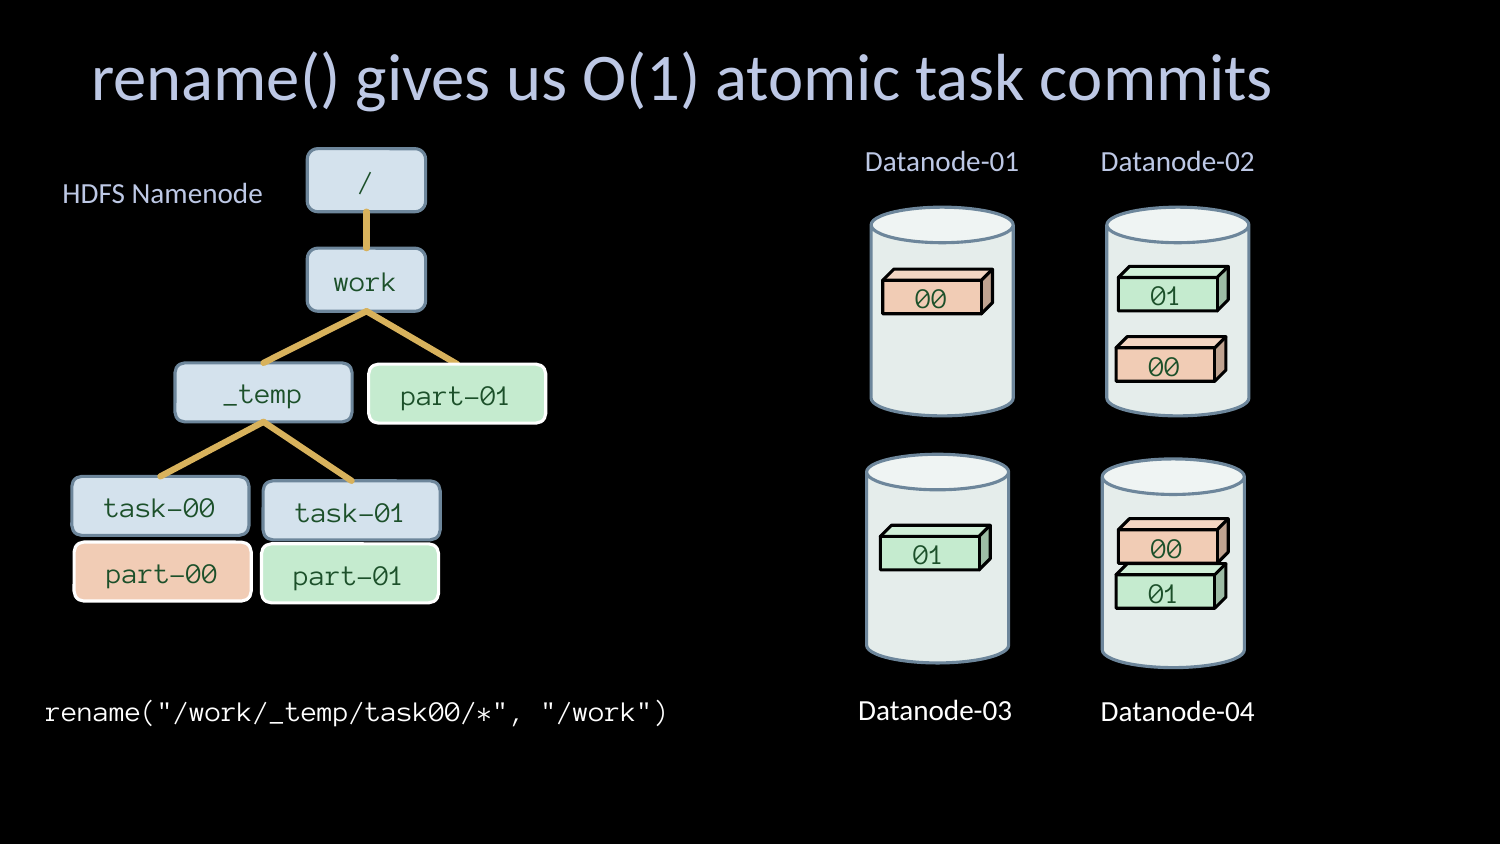

# rename() gives us O(1) atomic task commits
Datanode-02
Datanode-01
/
HDFS Namenode

work
01
00
00
_temp
part-01

task-00
task-01
00
01
part-00
part-01
01
Datanode-03
rename("/work/_temp/task00/*", "/work")
Datanode-04